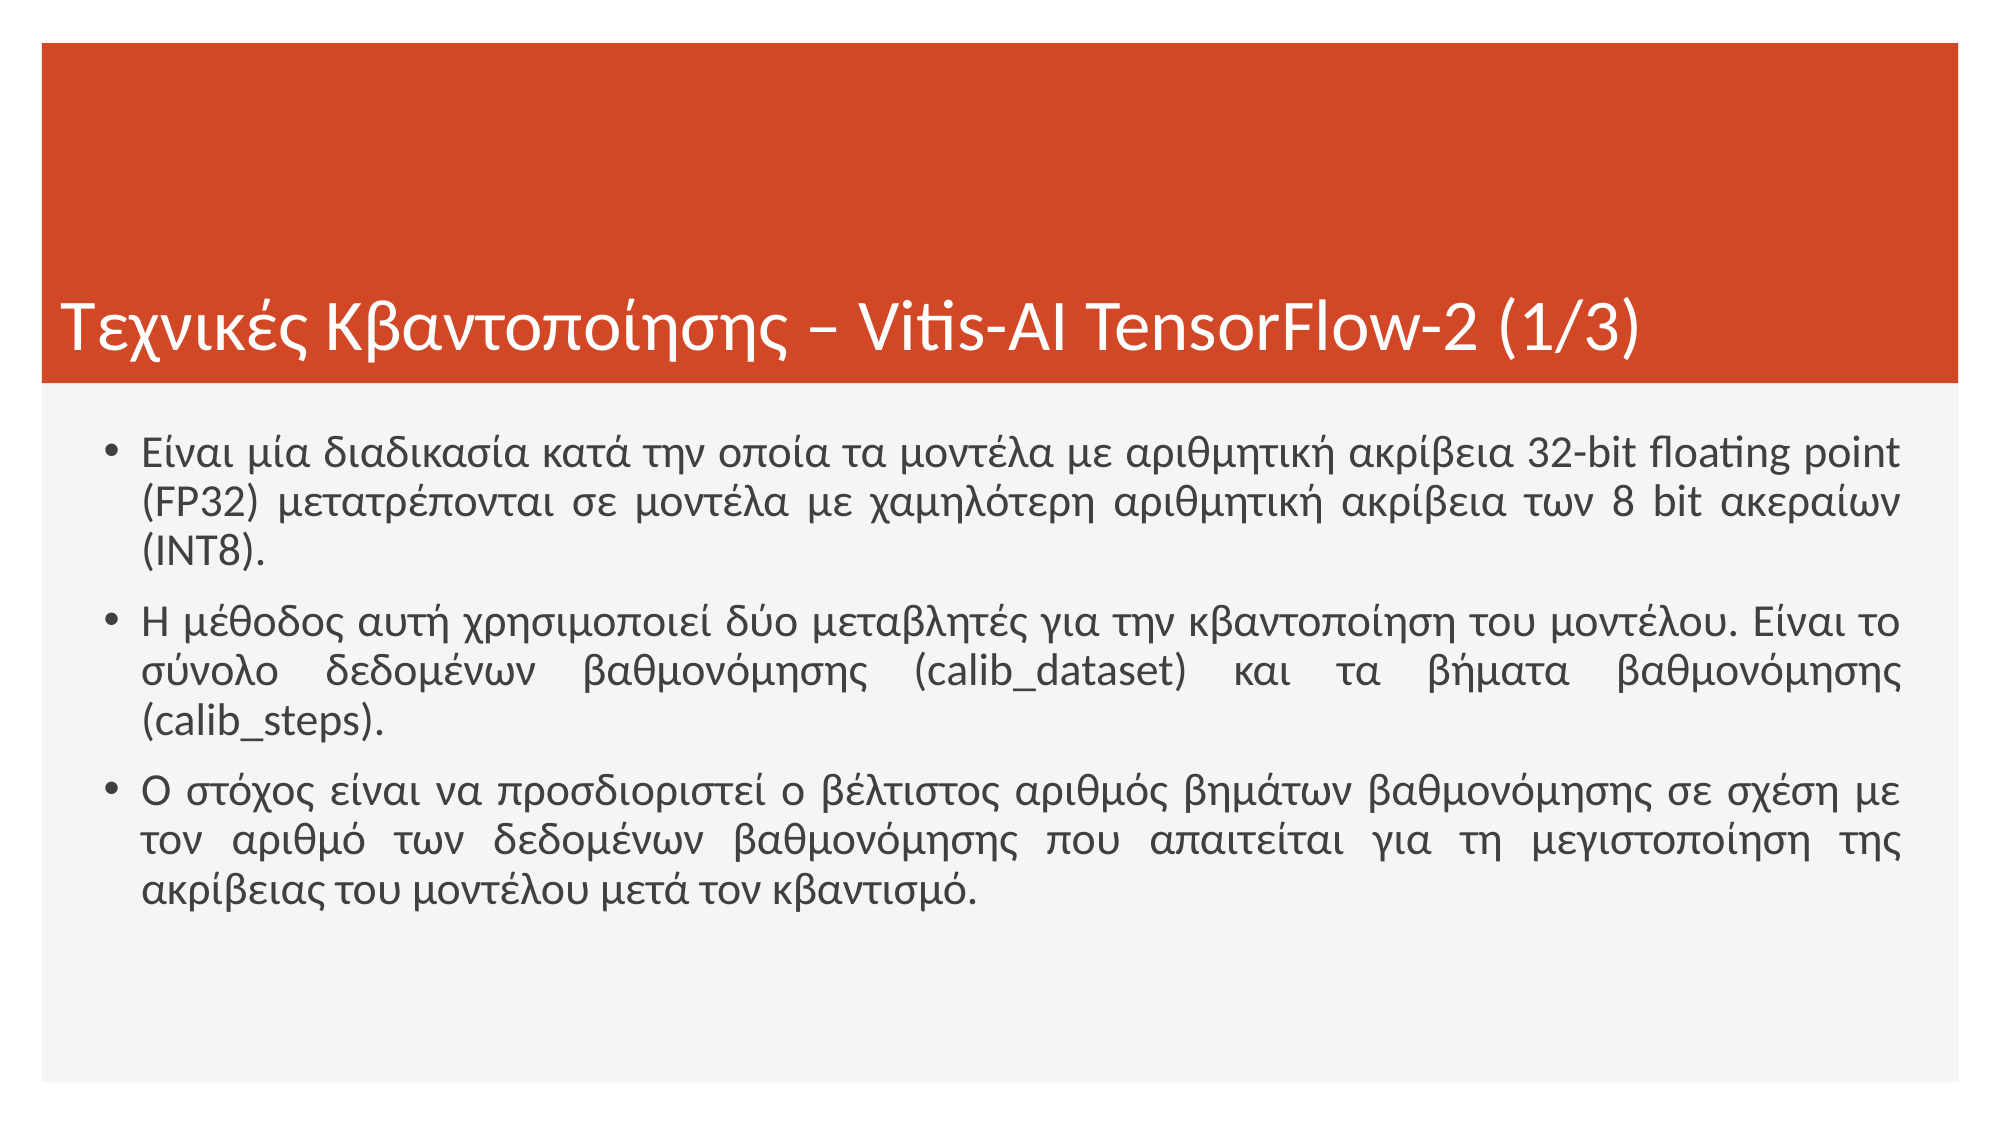

# Τεχνικές Κβαντοποίησης – Vitis-AI TensorFlow-2 (1/3)
Είναι μία διαδικασία κατά την οποία τα μοντέλα με αριθμητική ακρίβεια 32-bit floating point (FP32) μετατρέπονται σε μοντέλα με χαμηλότερη αριθμητική ακρίβεια των 8 bit ακεραίων (INT8).
Η μέθοδος αυτή χρησιμοποιεί δύο μεταβλητές για την κβαντοποίηση του μοντέλου. Είναι το σύνολο δεδομένων βαθμονόμησης (calib_dataset) και τα βήματα βαθμονόμησης (calib_steps).
Ο στόχος είναι να προσδιοριστεί ο βέλτιστος αριθμός βημάτων βαθμονόμησης σε σχέση με τον αριθμό των δεδομένων βαθμονόμησης που απαιτείται για τη μεγιστοποίηση της ακρίβειας του μοντέλου μετά τον κβαντισμό.